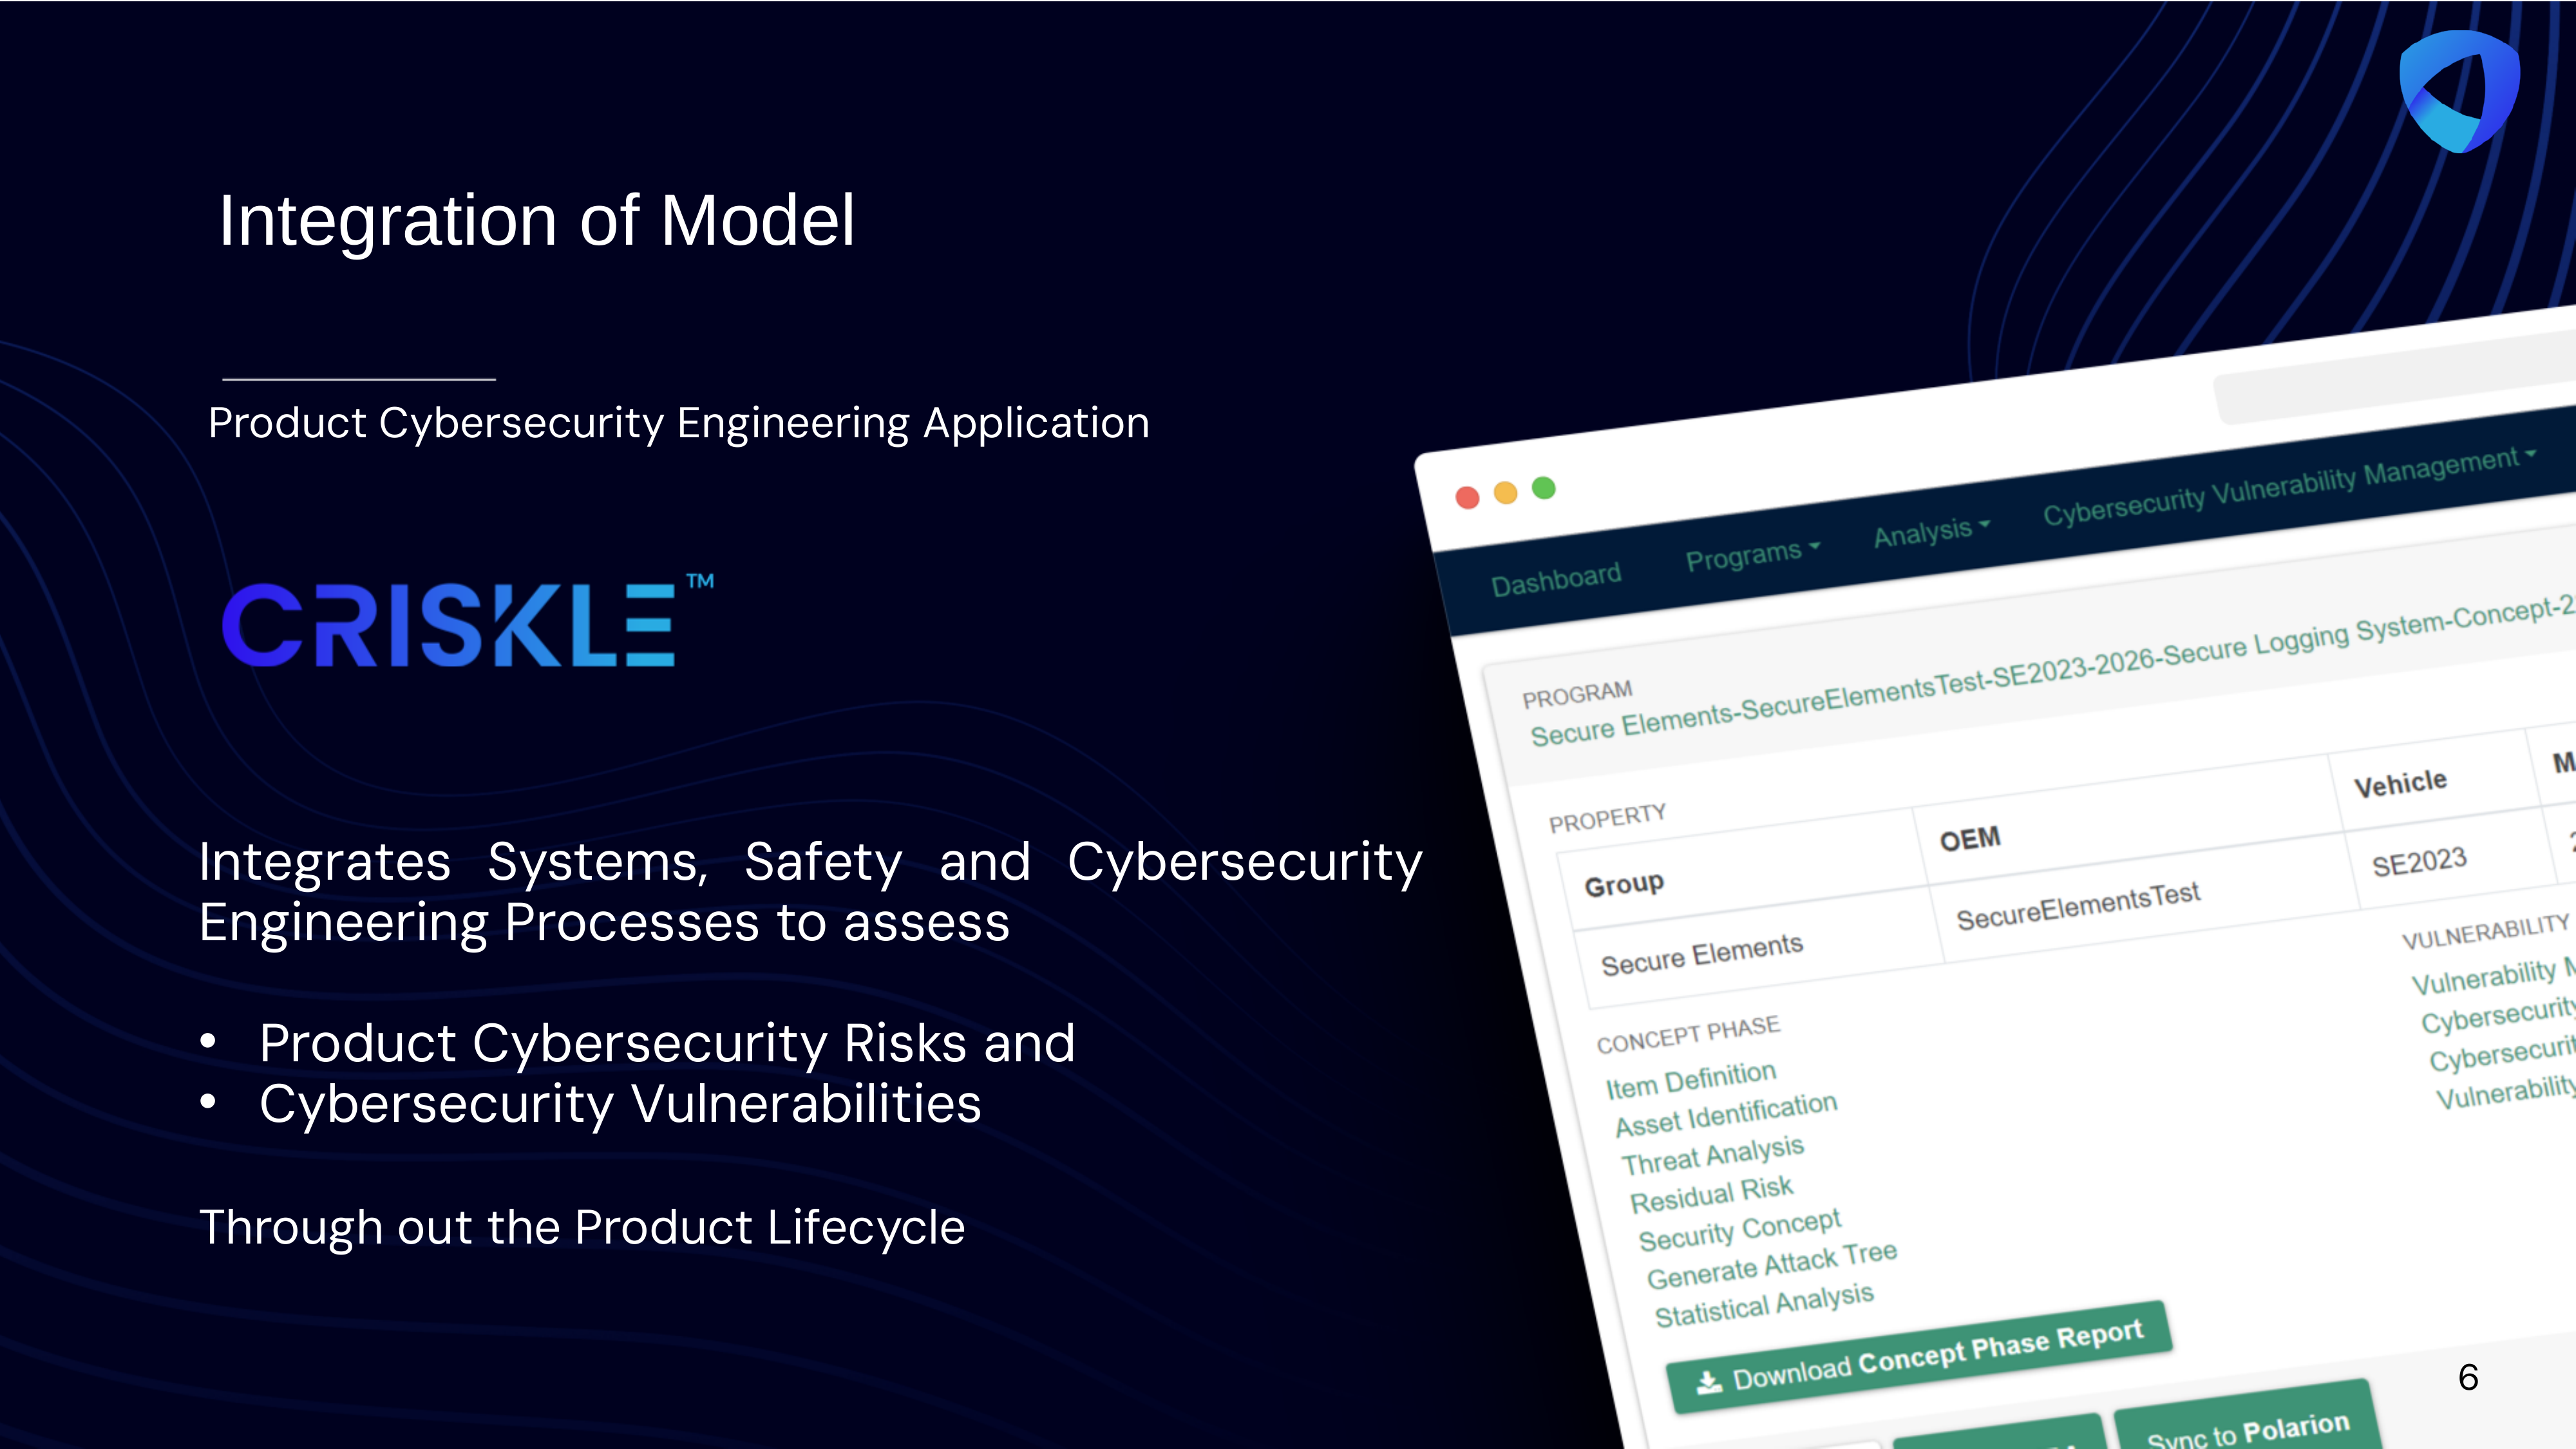

Integration of Model
Product Cybersecurity Engineering Application
Integrates Systems, Safety and Cybersecurity Engineering Processes to assess

Product Cybersecurity Risks and
Cybersecurity Vulnerabilities

Through out the Product Lifecycle
6